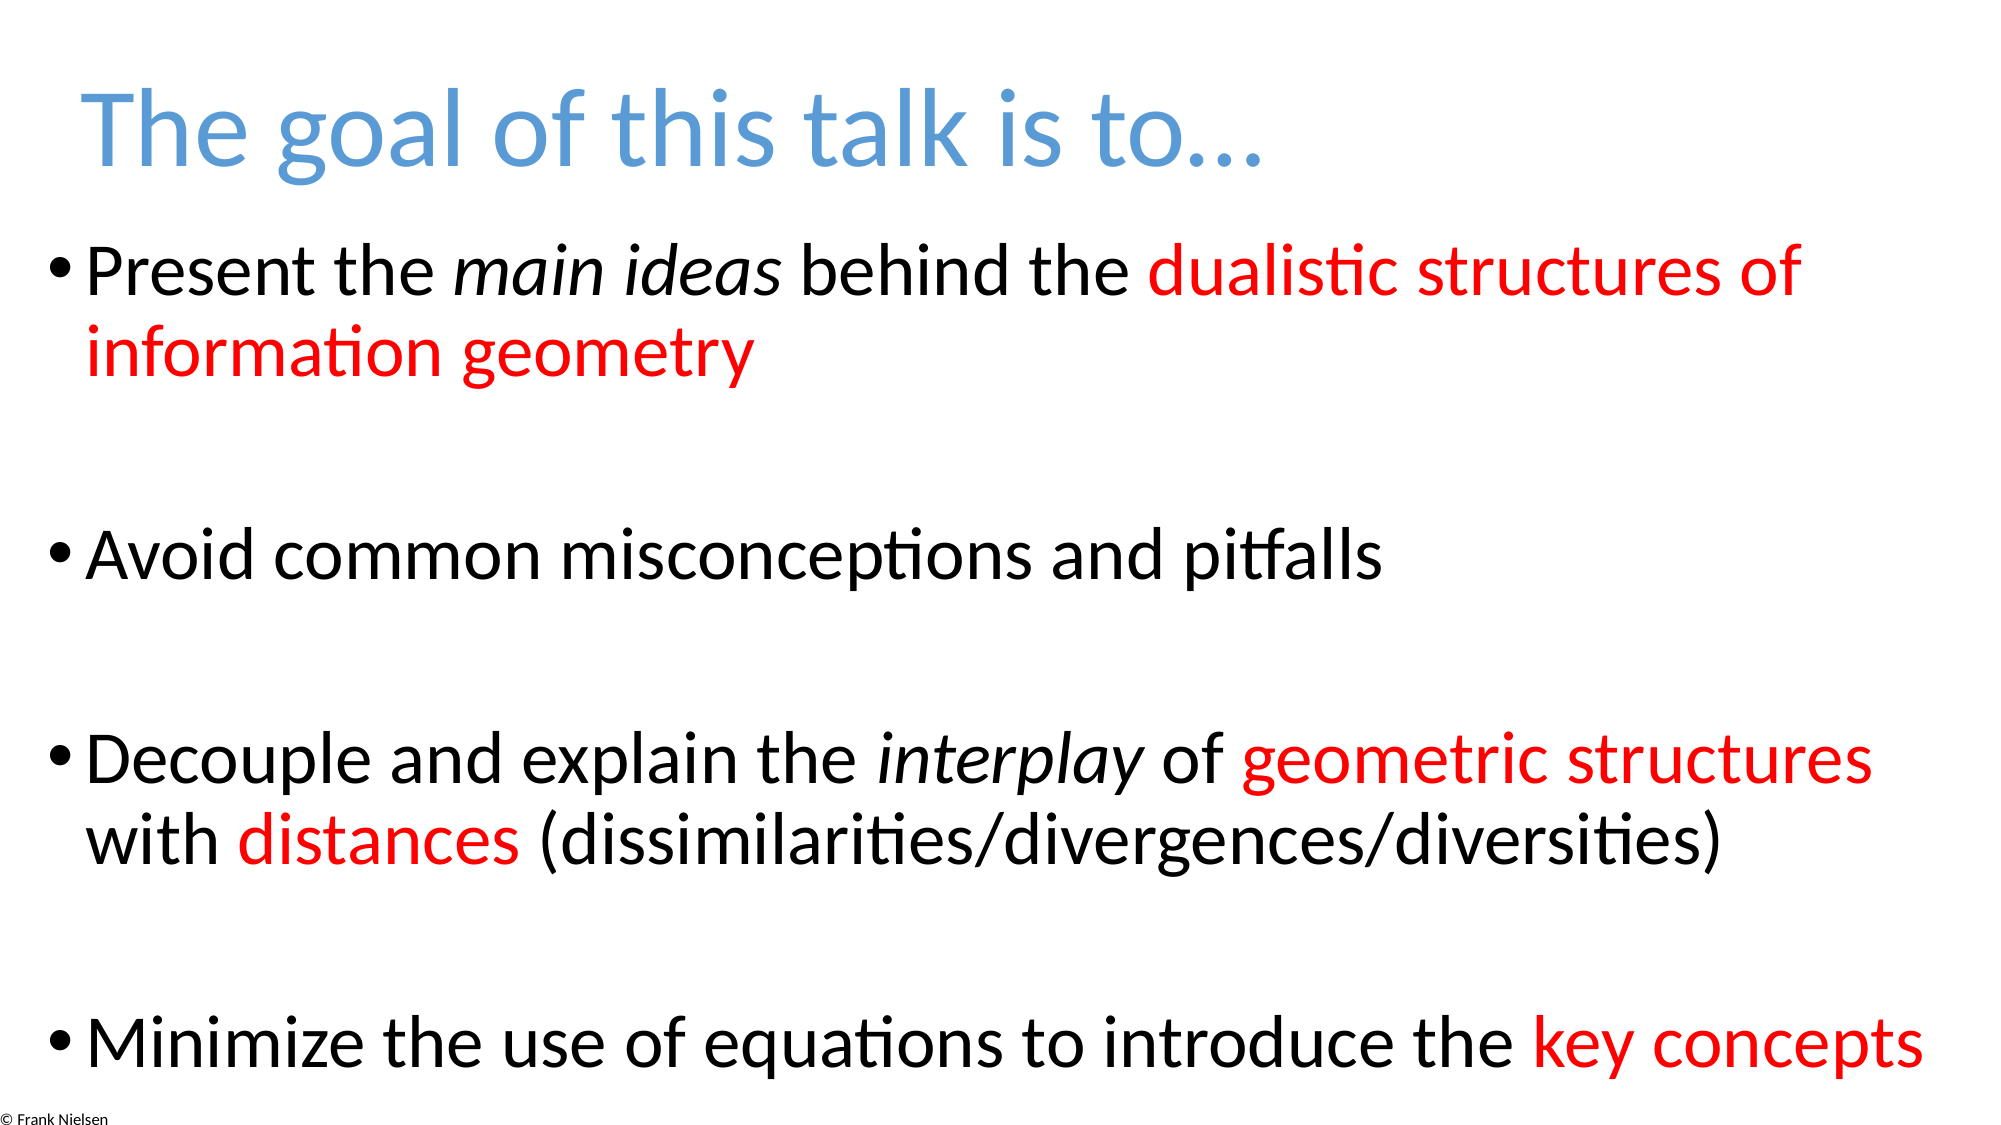

# The goal of this talk is to…
Present the main ideas behind the dualistic structures of information geometry

Avoid common misconceptions and pitfalls

Decouple and explain the interplay of geometric structures with distances (dissimilarities/divergences/diversities)

Minimize the use of equations to introduce the key concepts